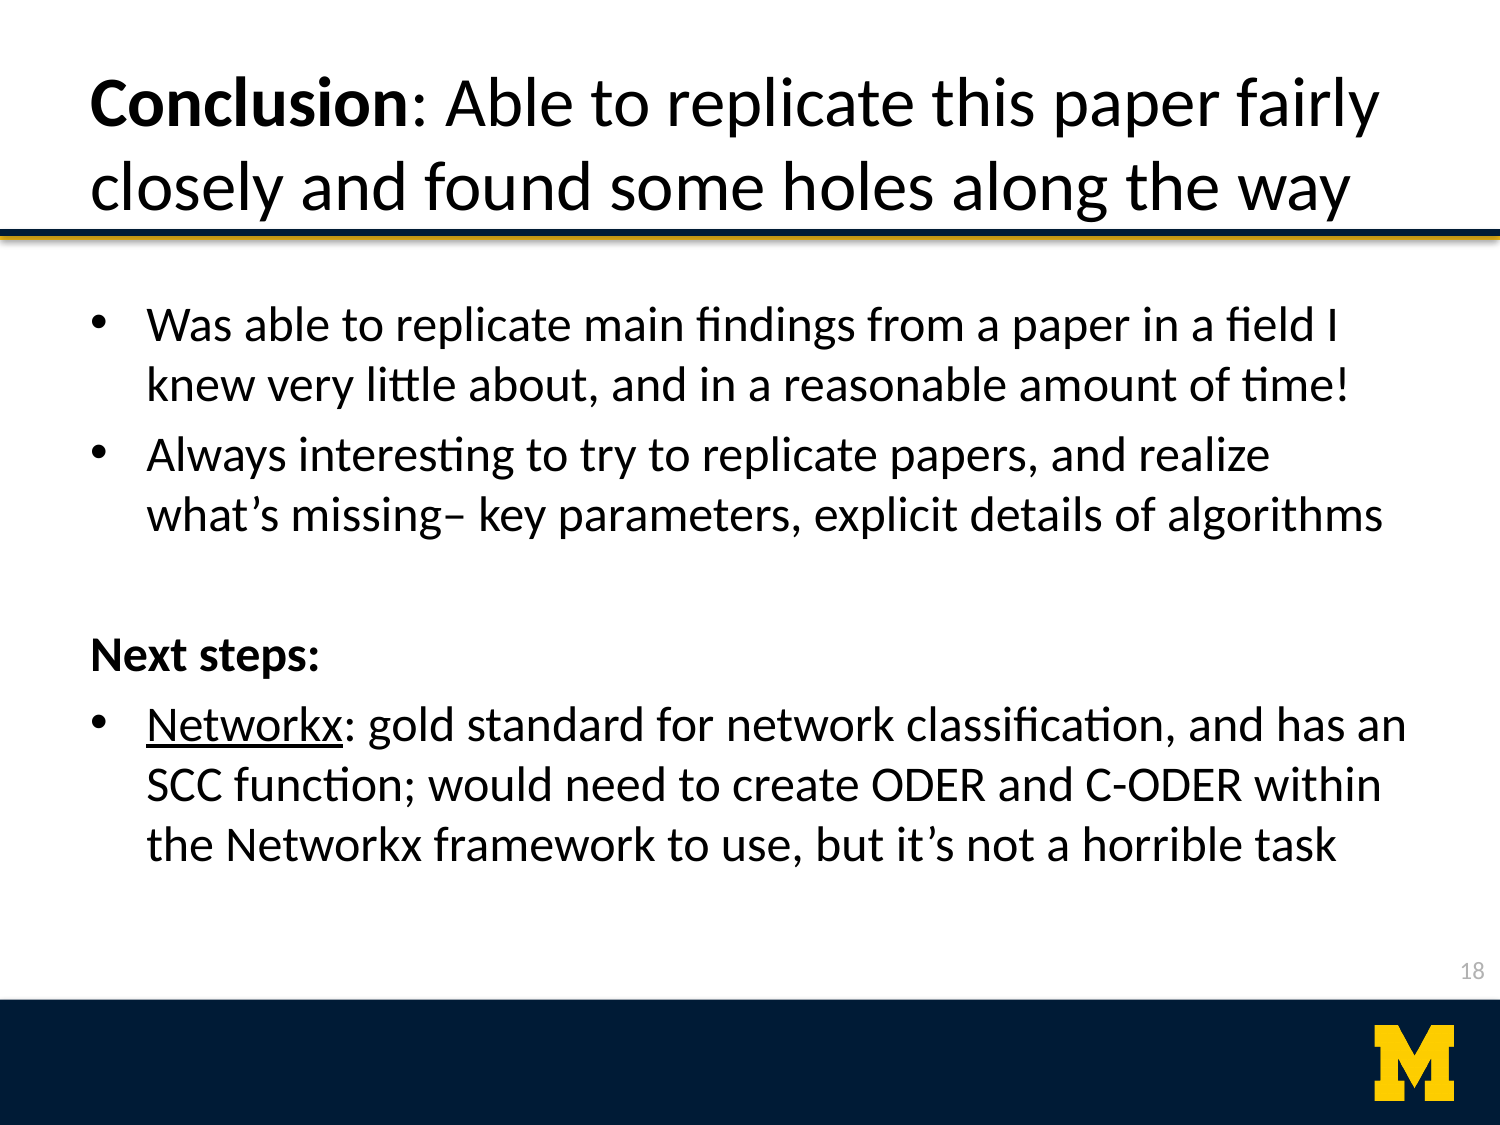

# Conclusion: Able to replicate this paper fairly closely and found some holes along the way
Was able to replicate main findings from a paper in a field I knew very little about, and in a reasonable amount of time!
Always interesting to try to replicate papers, and realize what’s missing– key parameters, explicit details of algorithms

Next steps:
Networkx: gold standard for network classification, and has an SCC function; would need to create ODER and C-ODER within the Networkx framework to use, but it’s not a horrible task
18